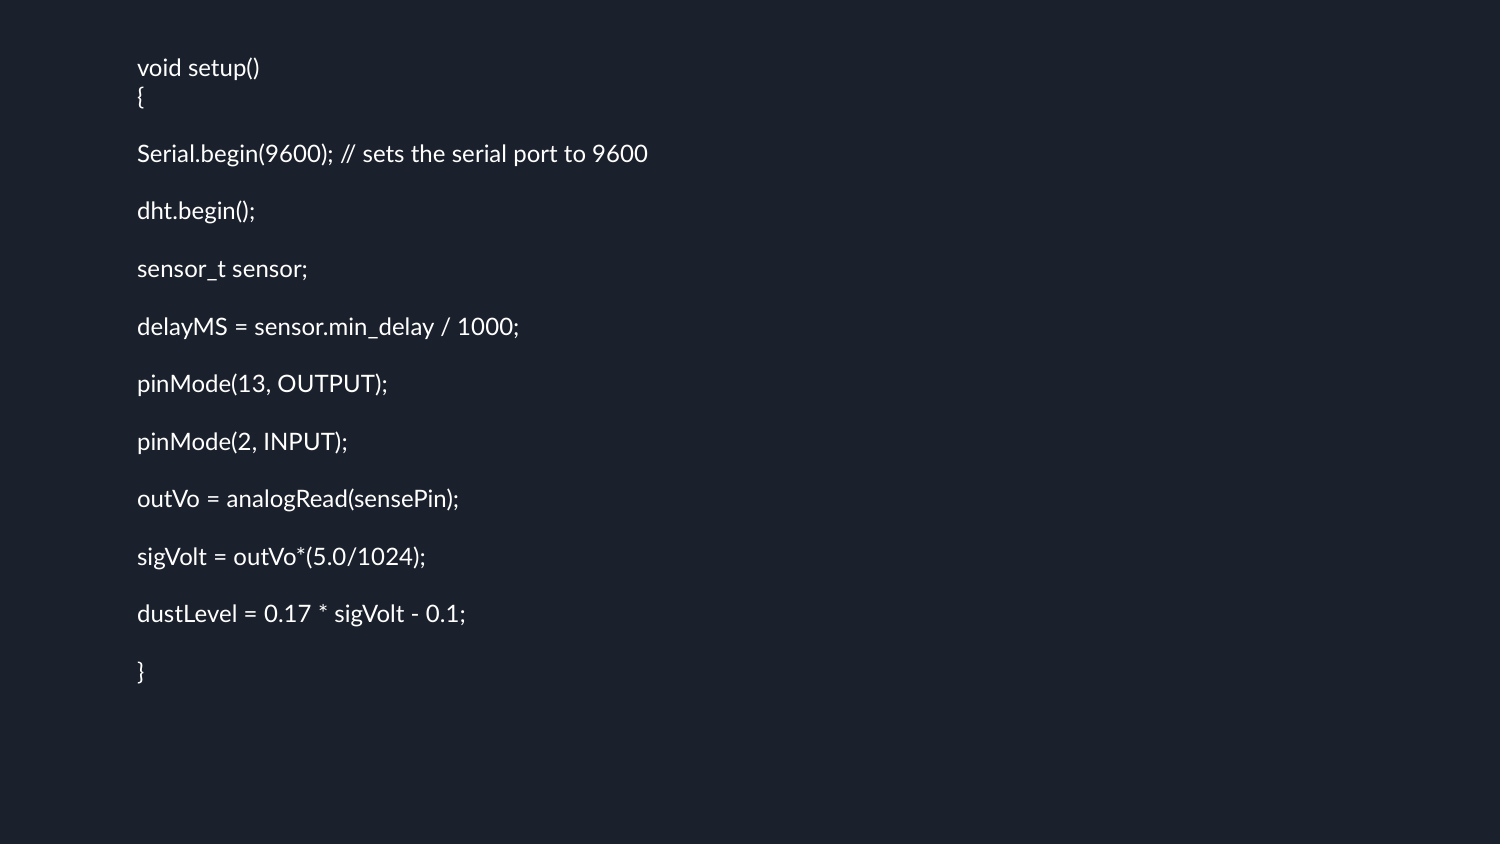

void setup()
{

Serial.begin(9600); // sets the serial port to 9600

dht.begin();

sensor_t sensor;

delayMS = sensor.min_delay / 1000;

pinMode(13, OUTPUT);

pinMode(2, INPUT);

outVo = analogRead(sensePin);

sigVolt = outVo*(5.0/1024);

dustLevel = 0.17 * sigVolt - 0.1;

}